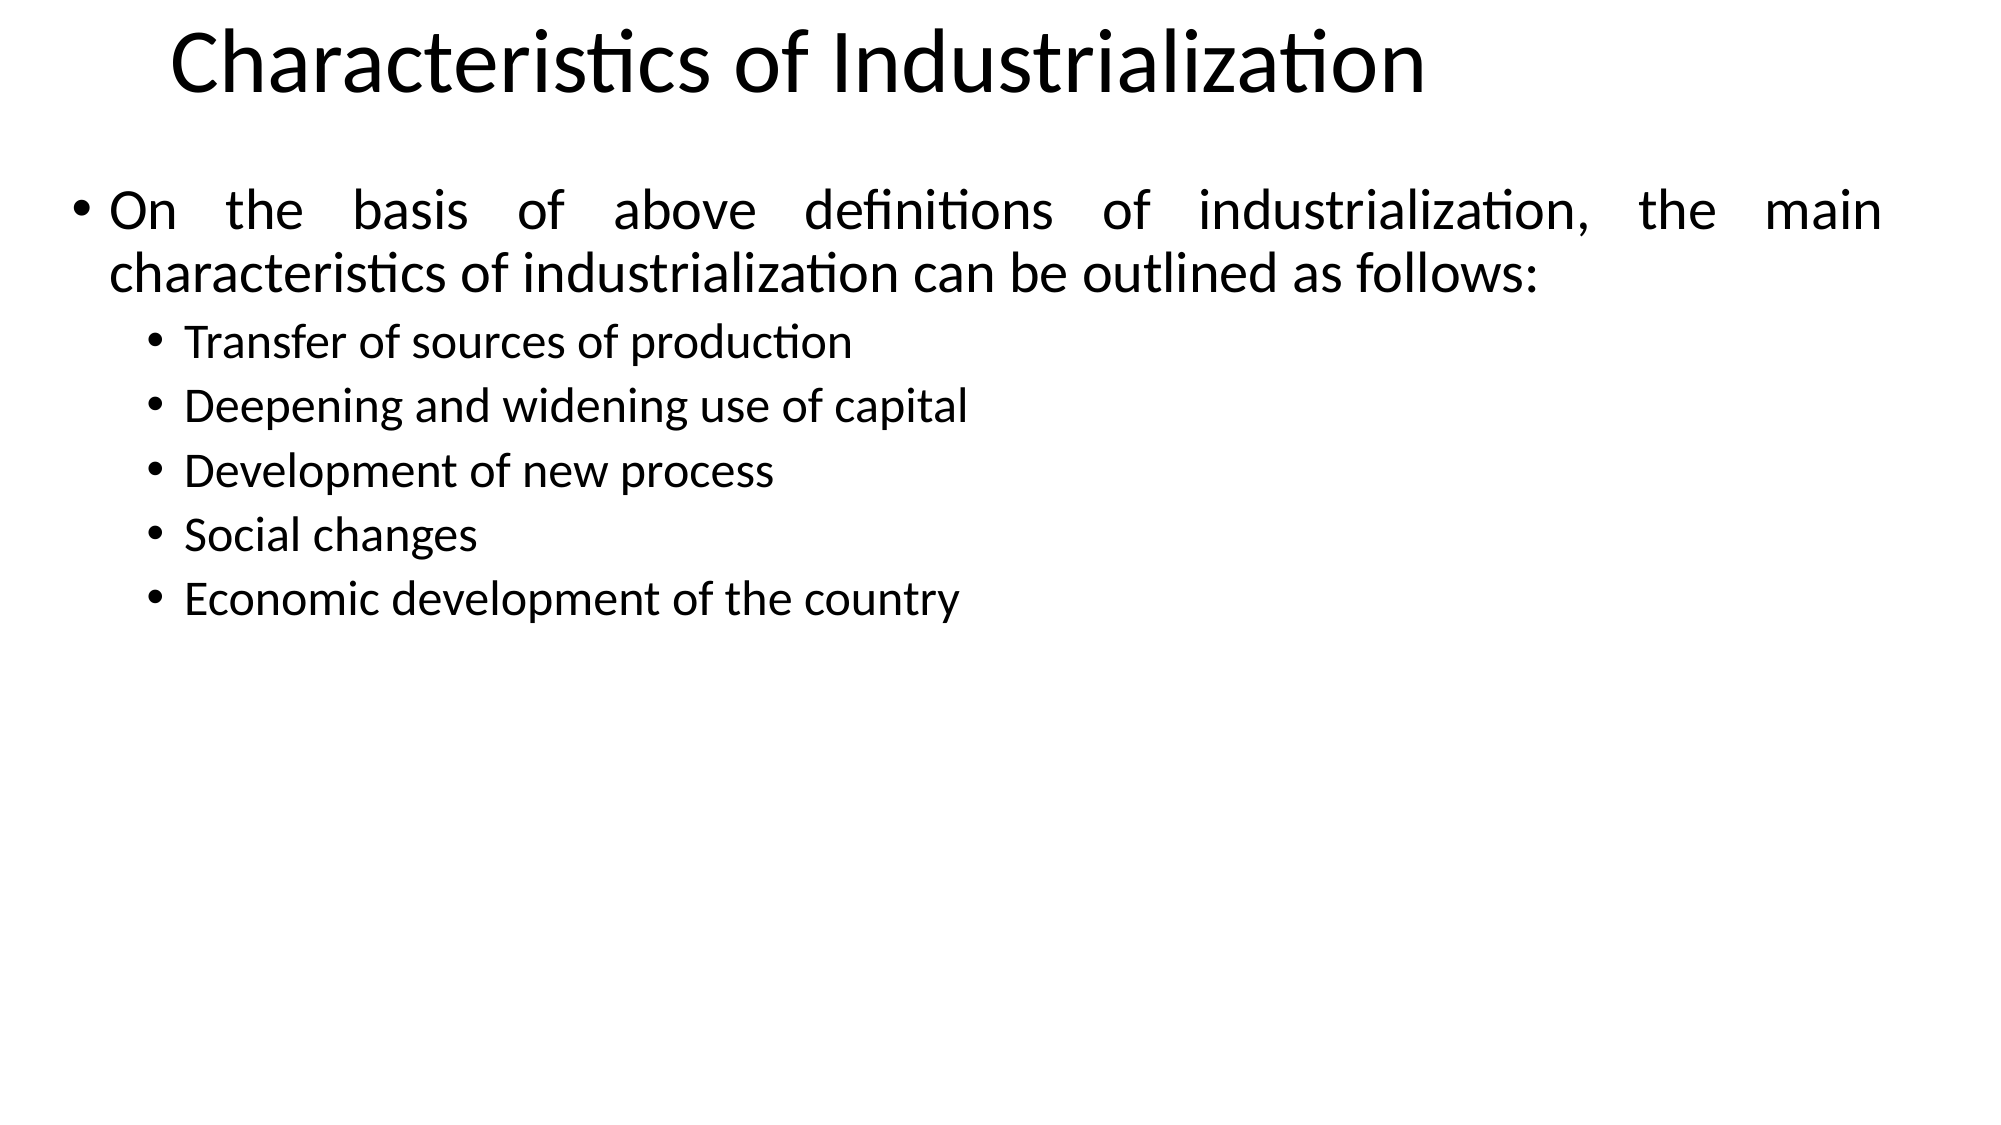

# Characteristics of Industrialization
On the basis of above definitions of industrialization, the main characteristics of industrialization can be outlined as follows:
Transfer of sources of production
Deepening and widening use of capital
Development of new process
Social changes
Economic development of the country